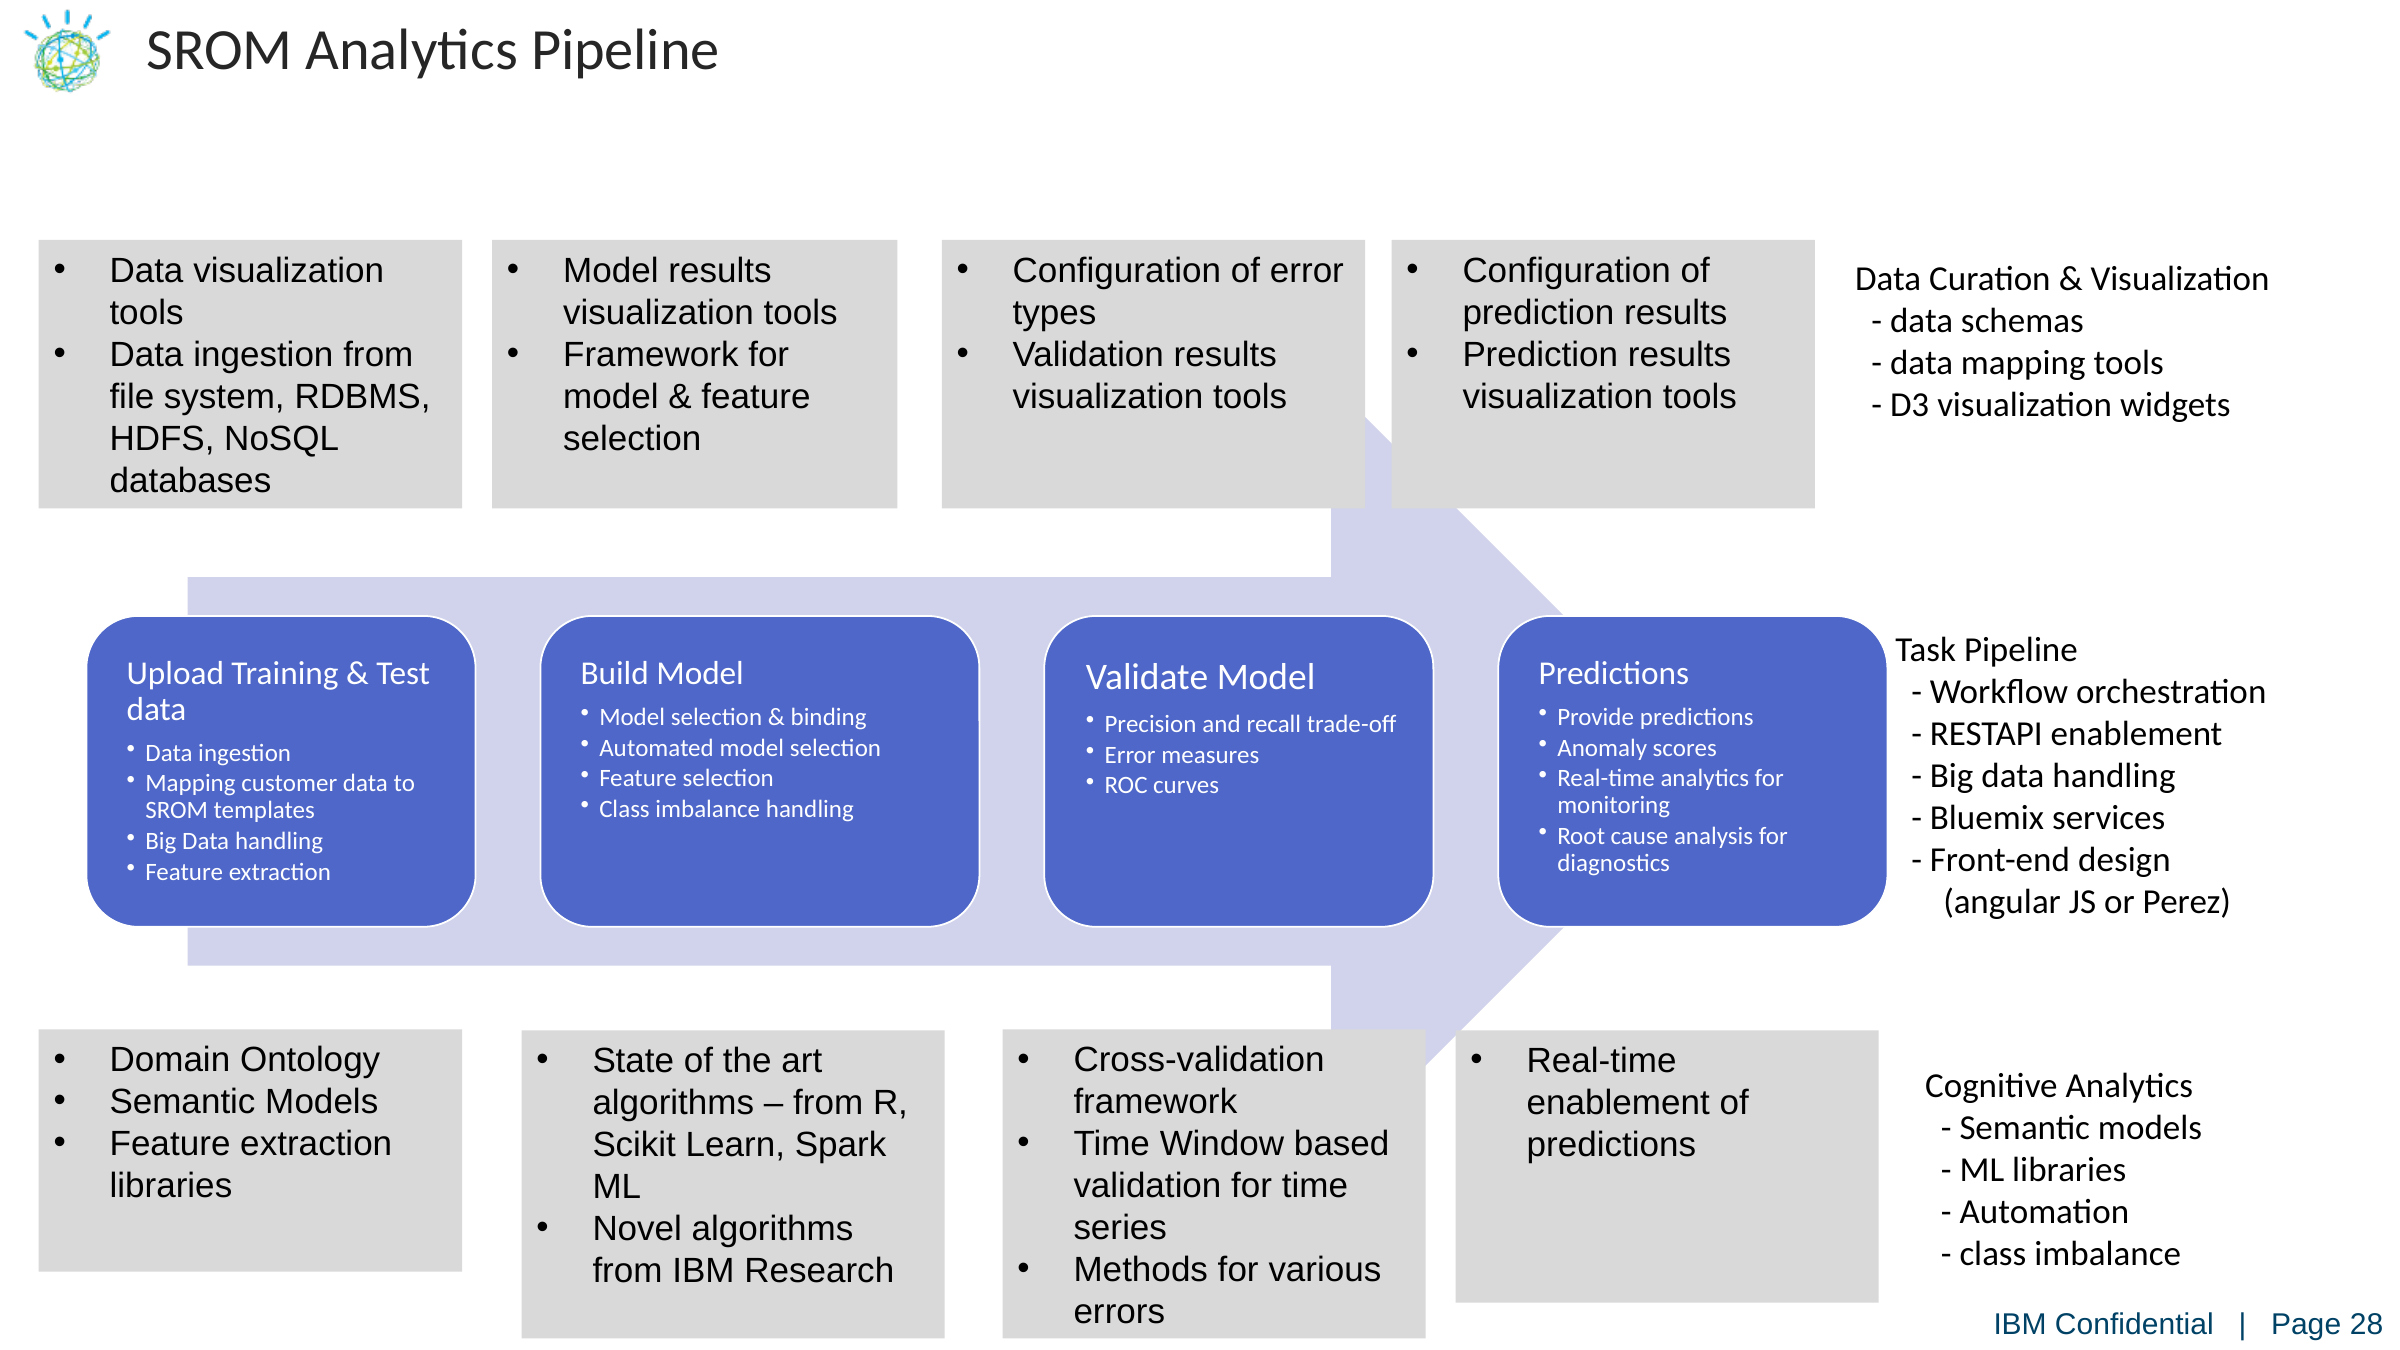

# SROM Analytics Pipeline
Data visualization tools
Data ingestion from file system, RDBMS, HDFS, NoSQL databases

Model results visualization tools
Framework for model & feature selection

Configuration of error types
Validation results visualization tools

Configuration of prediction results
Prediction results visualization tools

Data Curation & Visualization
  - data schemas
  - data mapping tools
  - D3 visualization widgets
Upload Training & Test  data
Data ingestion
Mapping customer data to SROM templates
Big Data handling
Feature extraction
Build Model
Model selection & binding
Automated model selection
Feature selection
Class imbalance handling
Validate Model
Precision and recall trade-off
Error measures
ROC curves
Predictions
Provide predictions
Anomaly scores
Real-time analytics for monitoring
Root cause analysis for diagnostics
Task Pipeline
  - Workflow orchestration
  - RESTAPI enablement
  - Big data handling
  - Bluemix services
  - Front-end design
      (angular JS or Perez)
Domain Ontology
Semantic Models
Feature extraction libraries

Cross-validation framework
Time Window based validation for time series
Methods for various errors

Real-time enablement of predictions

State of the art algorithms – from R, Scikit Learn, Spark ML
Novel algorithms from IBM Research

Cognitive Analytics
  - Semantic models
  - ML libraries
  - Automation
  - class imbalance
IBM Confidential   |   Page 28